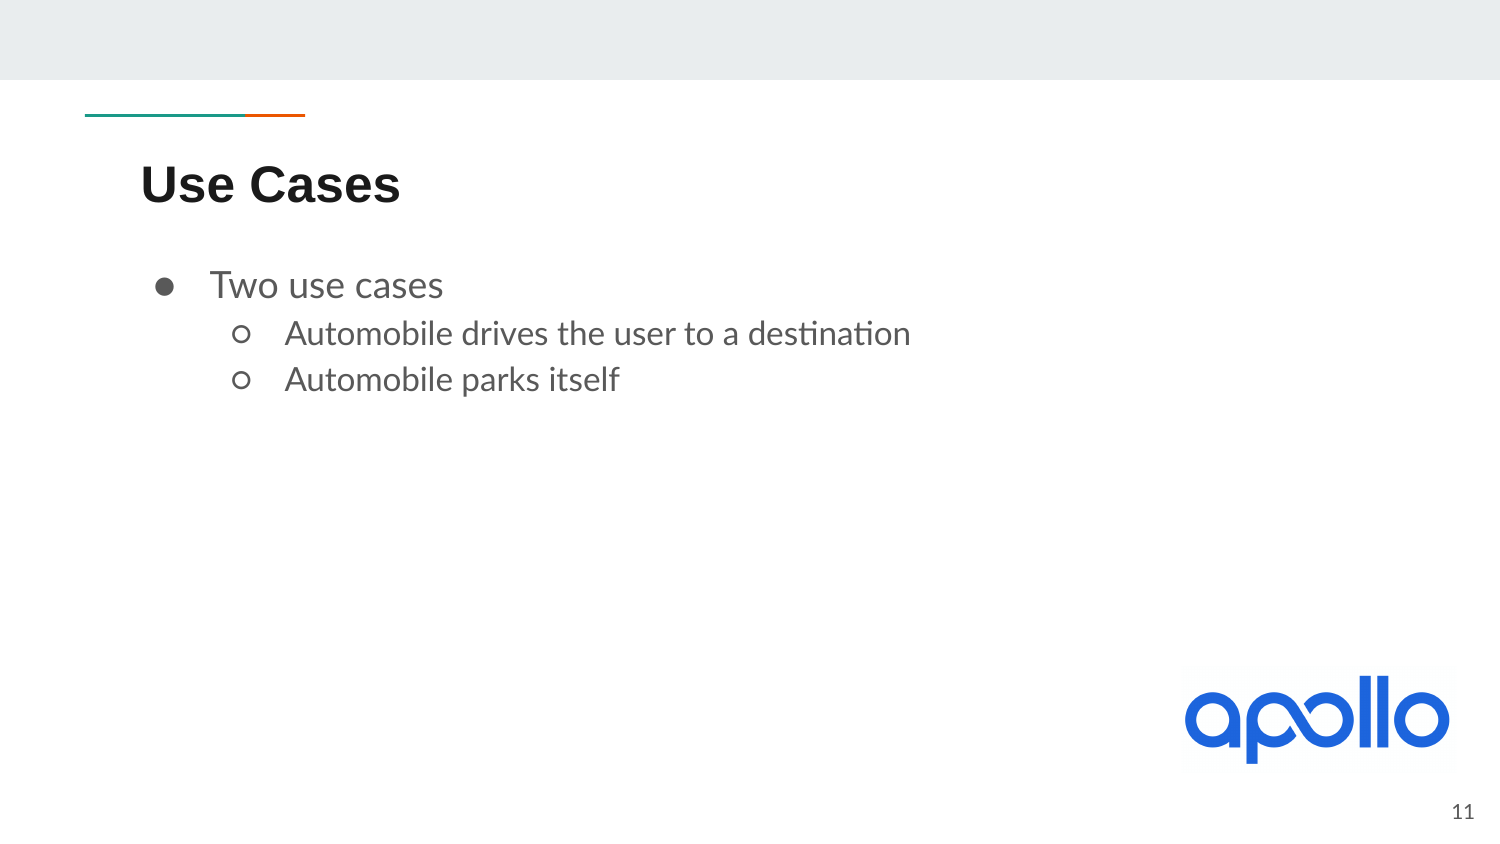

# Use Cases
Two use cases
Automobile drives the user to a destination
Automobile parks itself
11